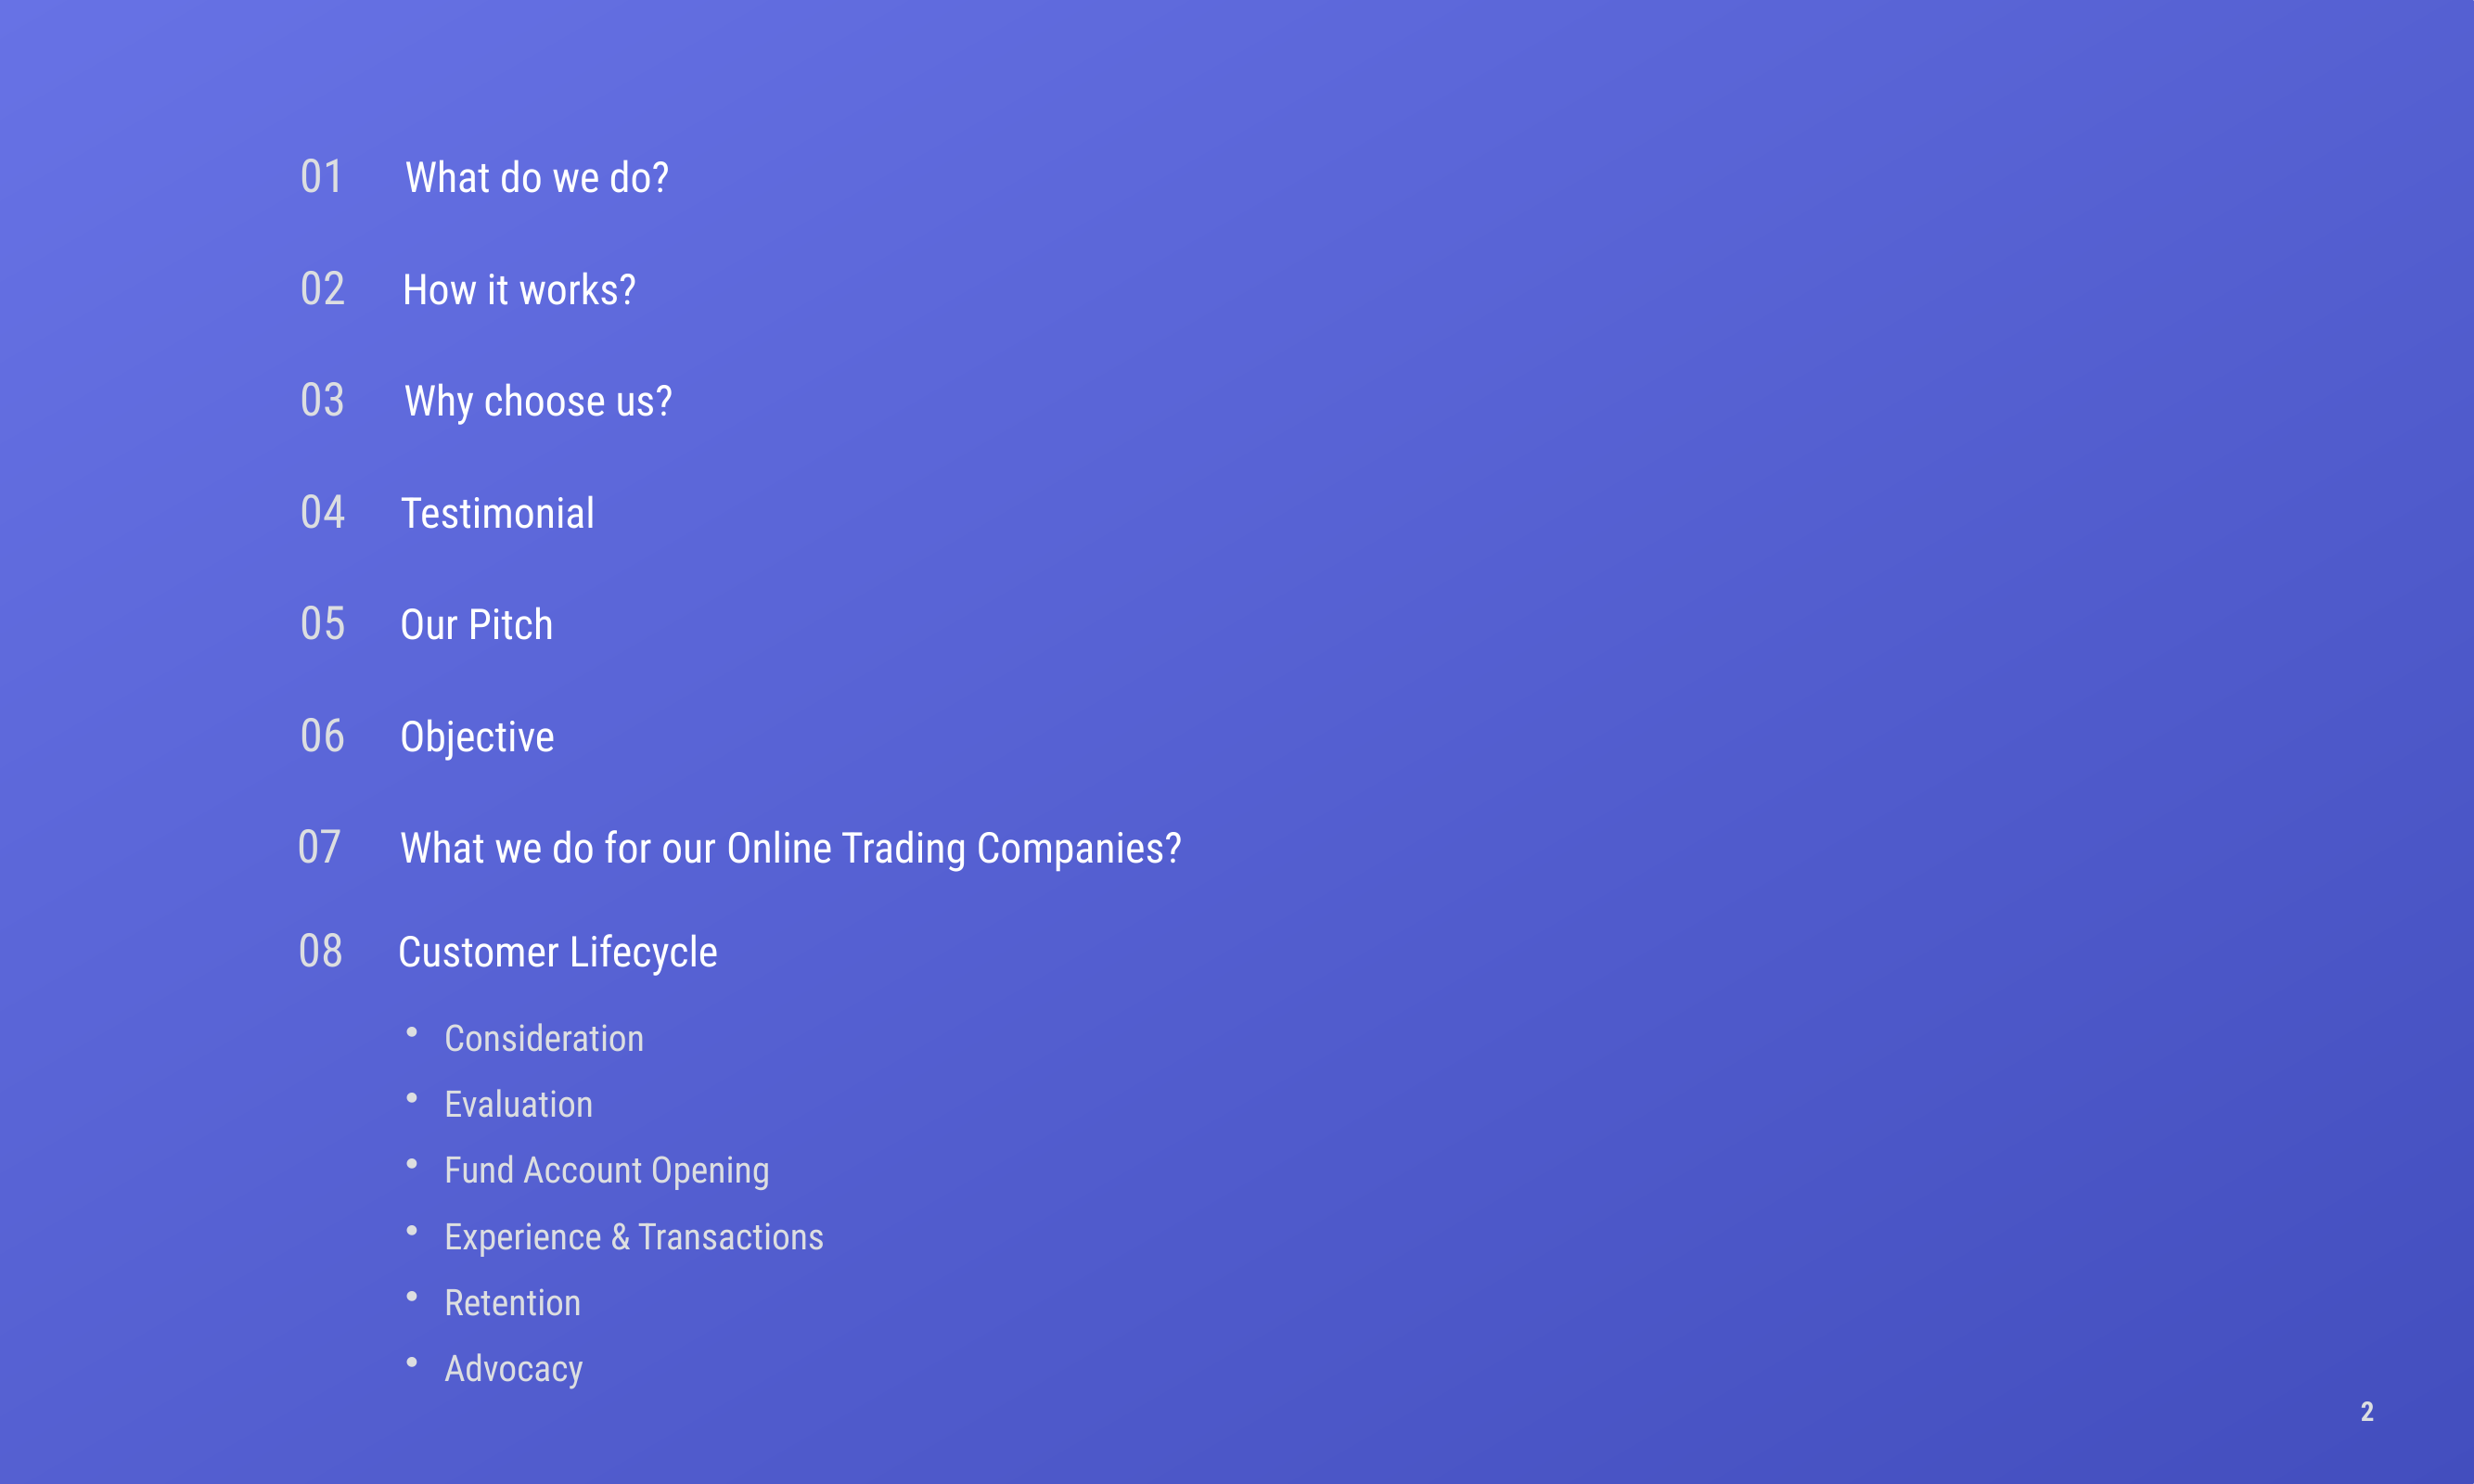

01
What do we do?
02
How it works?
03
Why choose us?
Testimonial
04
05
Our Pitch
06
Objective
What we do for our Online Trading Companies?
07
08
Customer Lifecycle
Consideration
Evaluation
Fund Account Opening
Experience & Transactions
Retention
Advocacy
2